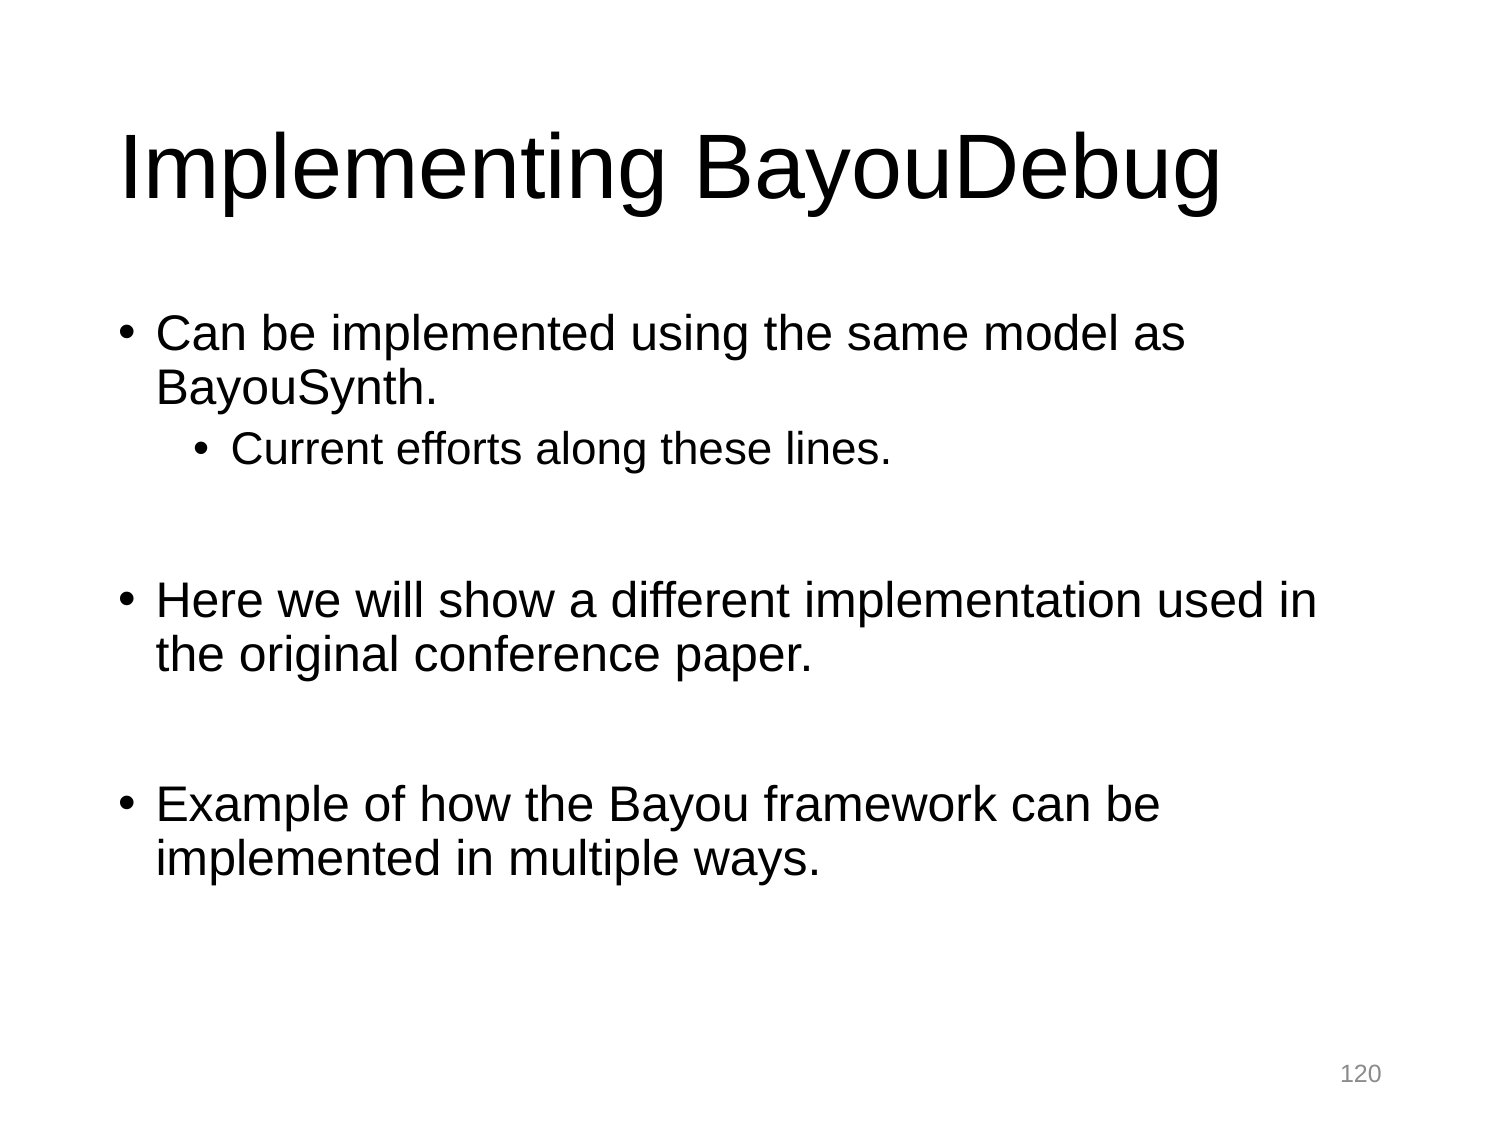

# Implementing BayouDebug
Can be implemented using the same model as BayouSynth.
Current efforts along these lines.

Here we will show a different implementation used in the original conference paper.

Example of how the Bayou framework can be implemented in multiple ways.
120